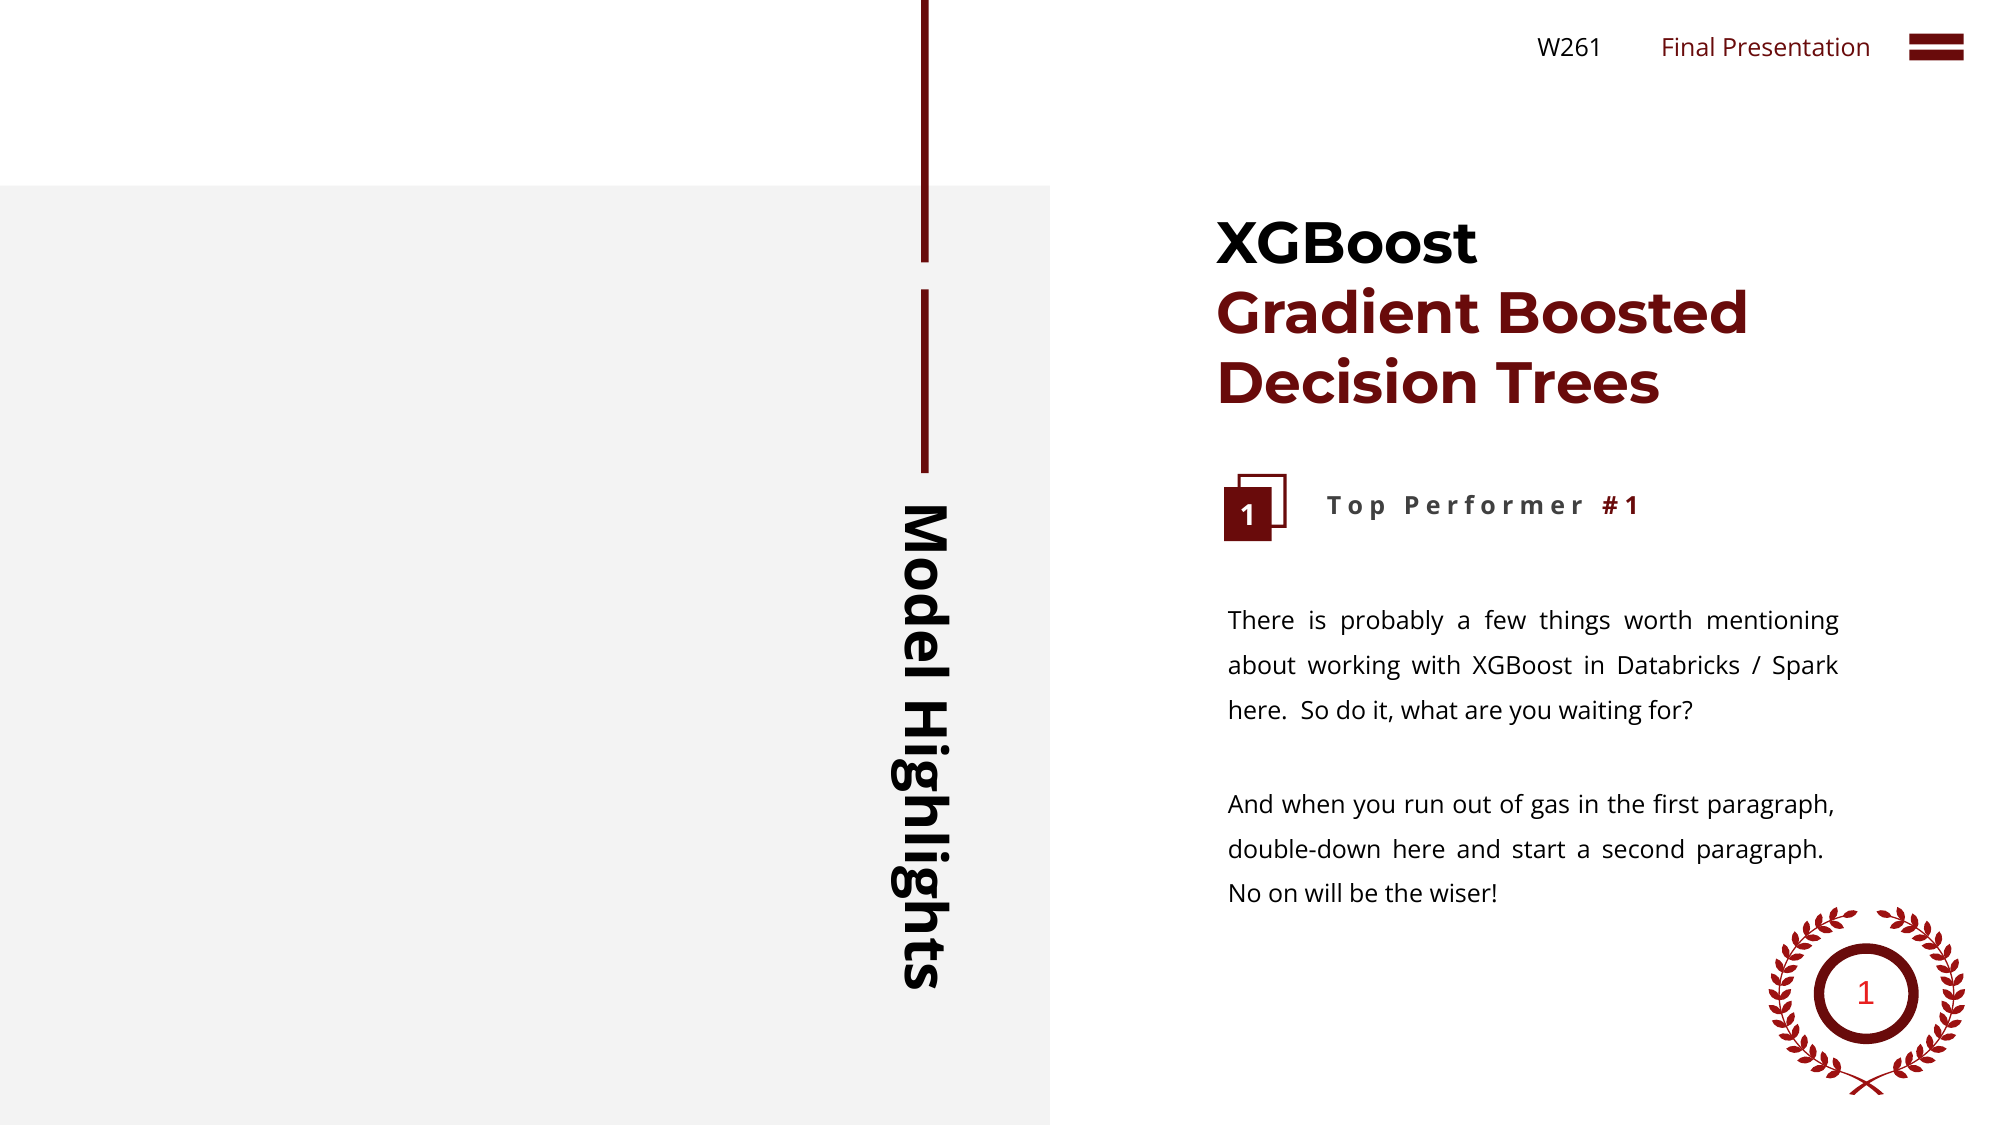

W261
Final Presentation

XGBoost
Gradient Boosted Decision Trees

1
Top Performer #1
There is probably a few things worth mentioning about working with XGBoost in Databricks / Spark here.  So do it, what are you waiting for?
Model Highlights
And when you run out of gas in the first paragraph, double-down here and start a second paragraph.  No on will be the wiser!

1